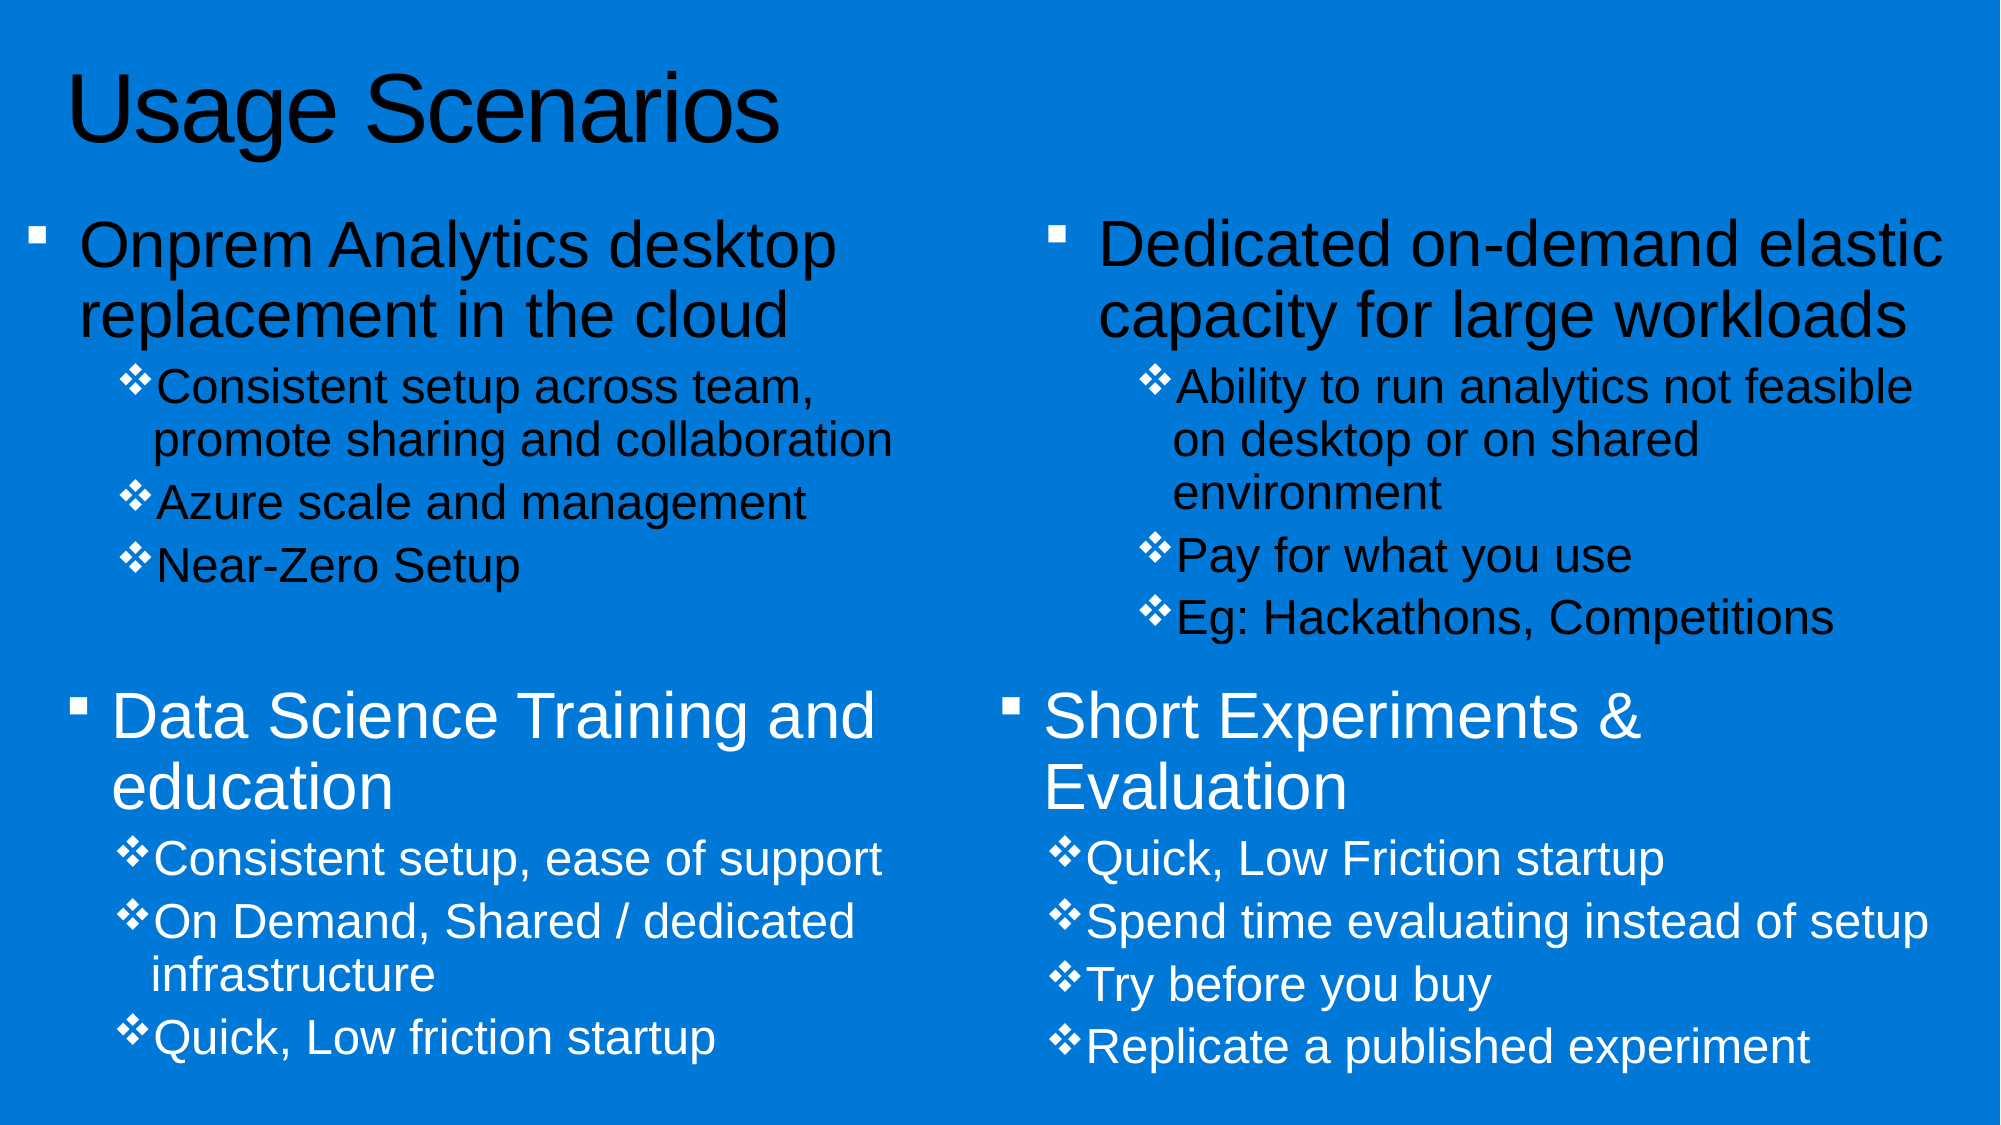

Usage Scenarios
Dedicated on-demand elastic capacity for large workloads
Ability to run analytics not feasible on desktop or on shared environment
Pay for what you use
Eg: Hackathons, Competitions

Onprem Analytics desktop replacement in the cloud
Consistent setup across team, promote sharing and collaboration
Azure scale and management
Near-Zero Setup
Data Science Training and education
Consistent setup, ease of support
On Demand, Shared / dedicated infrastructure
Quick, Low friction startup
Short Experiments & Evaluation
Quick, Low Friction startup
Spend time evaluating instead of setup
Try before you buy
Replicate a published experiment